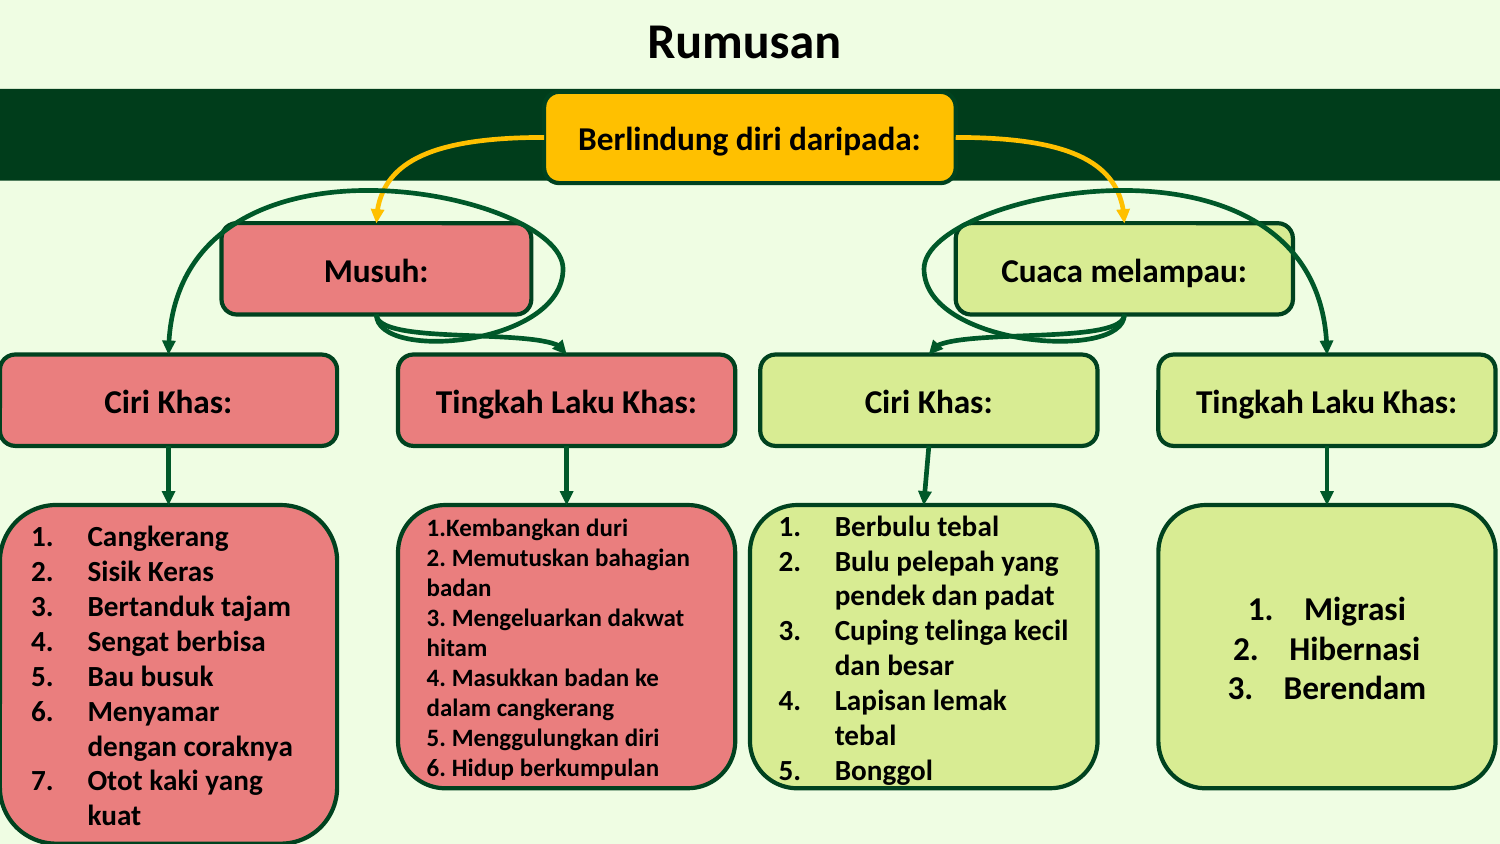

# Rumusan
Berlindung diri daripada:
Musuh:
Cuaca melampau:
Ciri Khas:
Tingkah Laku Khas:
Ciri Khas:
Tingkah Laku Khas:
Migrasi
Hibernasi
Berendam
Berbulu tebal
Bulu pelepah yang pendek dan padat
Cuping telinga kecil dan besar
Lapisan lemak tebal
Bonggol
Cangkerang
Sisik Keras
Bertanduk tajam
Sengat berbisa
Bau busuk
Menyamar dengan coraknya
Otot kaki yang kuat
1.Kembangkan duri
2. Memutuskan bahagian badan
3. Mengeluarkan dakwat hitam
4. Masukkan badan ke dalam cangkerang
5. Menggulungkan diri
6. Hidup berkumpulan